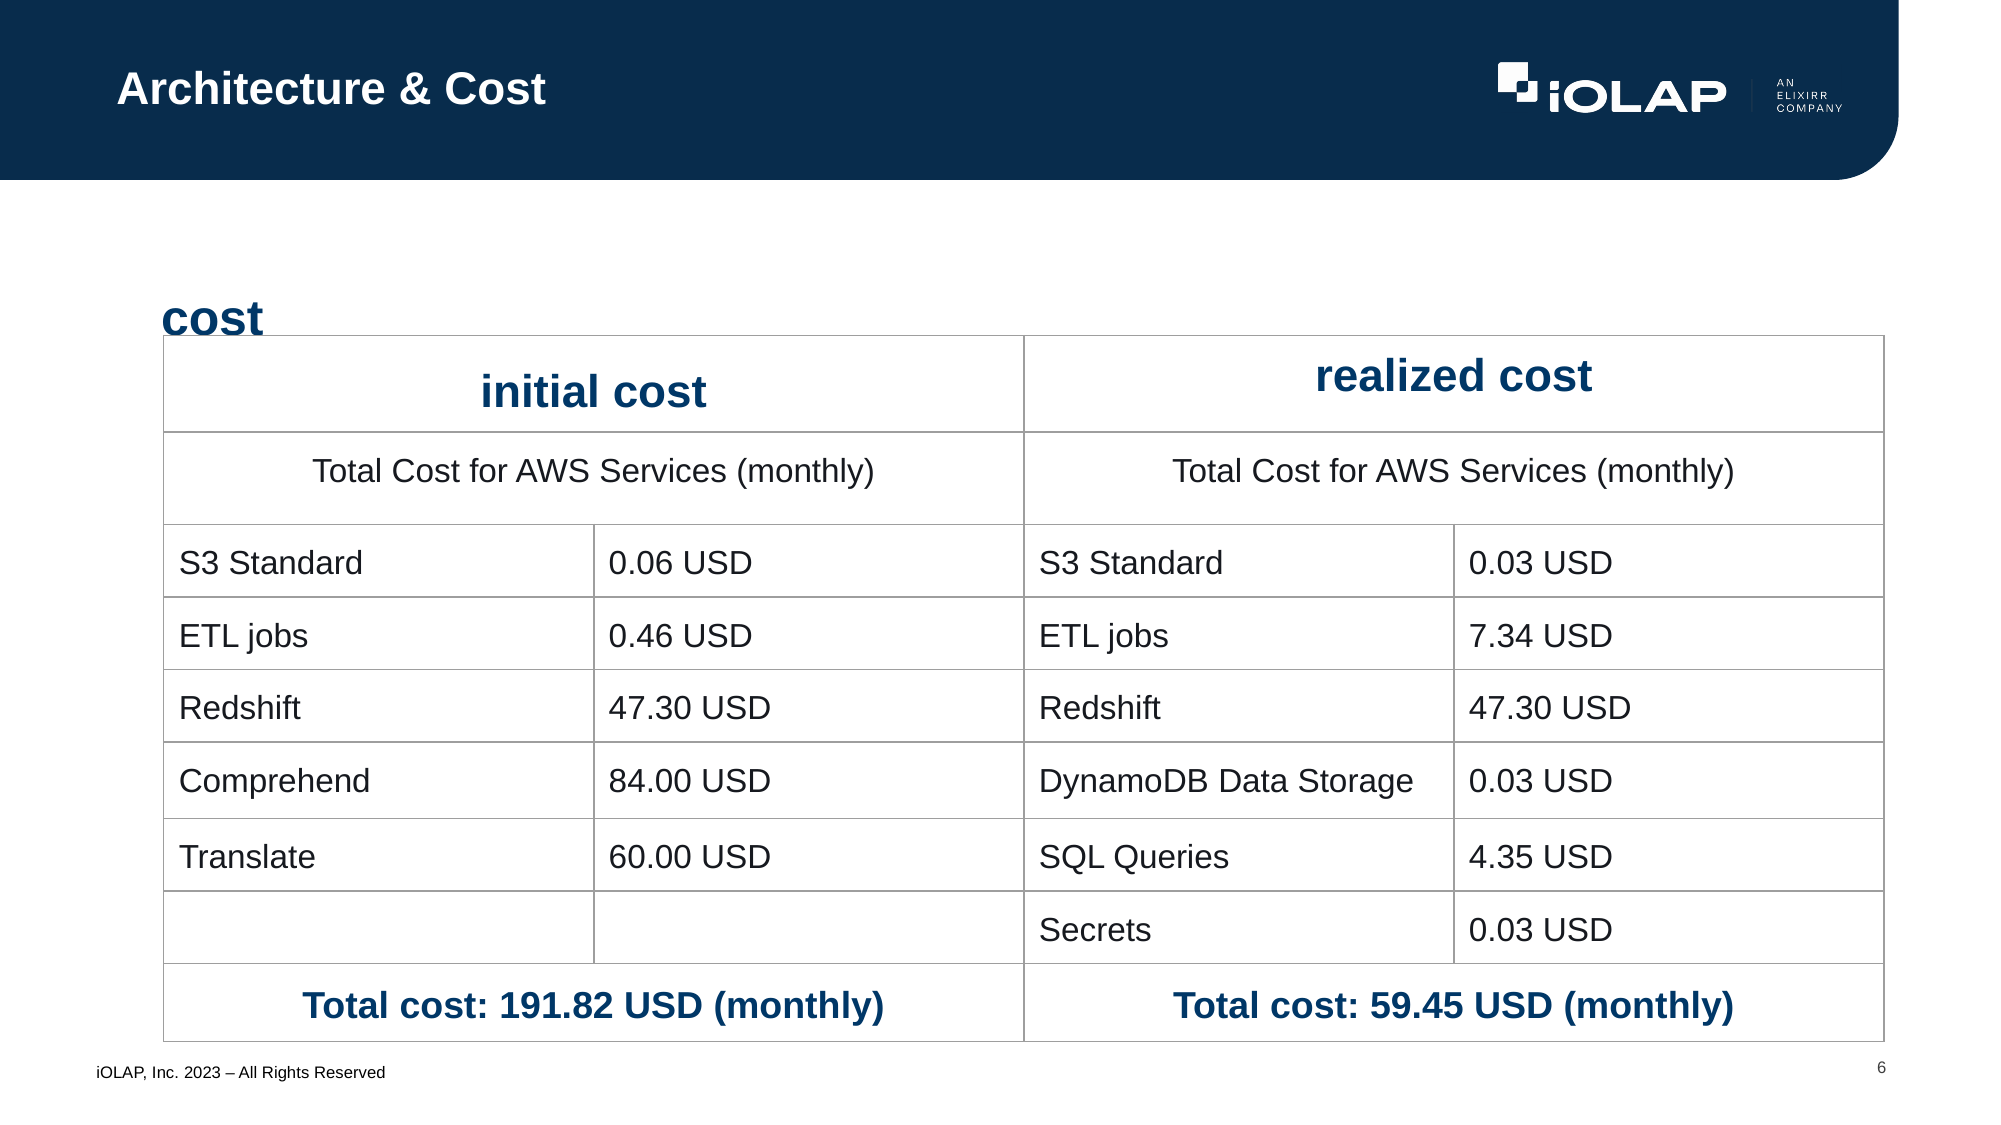

# Architecture & Cost

cost

| initial cost |  | realized cost |  |
| --- | --- | --- | --- |
| Total Cost for AWS Services (monthly) |  | Total Cost for AWS Services (monthly) |  |
| S3 Standard | 0.06 USD | S3 Standard | 0.03 USD |
| ETL jobs | 0.46 USD | ETL jobs | 7.34 USD |
| Redshift | 47.30 USD | Redshift | 47.30 USD |
| Comprehend | 84.00 USD | DynamoDB Data Storage | 0.03 USD |
| Translate | 60.00 USD | SQL Queries | 4.35 USD |
|  |  | Secrets | 0.03 USD |
| Total cost: 191.82 USD (monthly) |  | Total cost: 59.45 USD (monthly) |  |